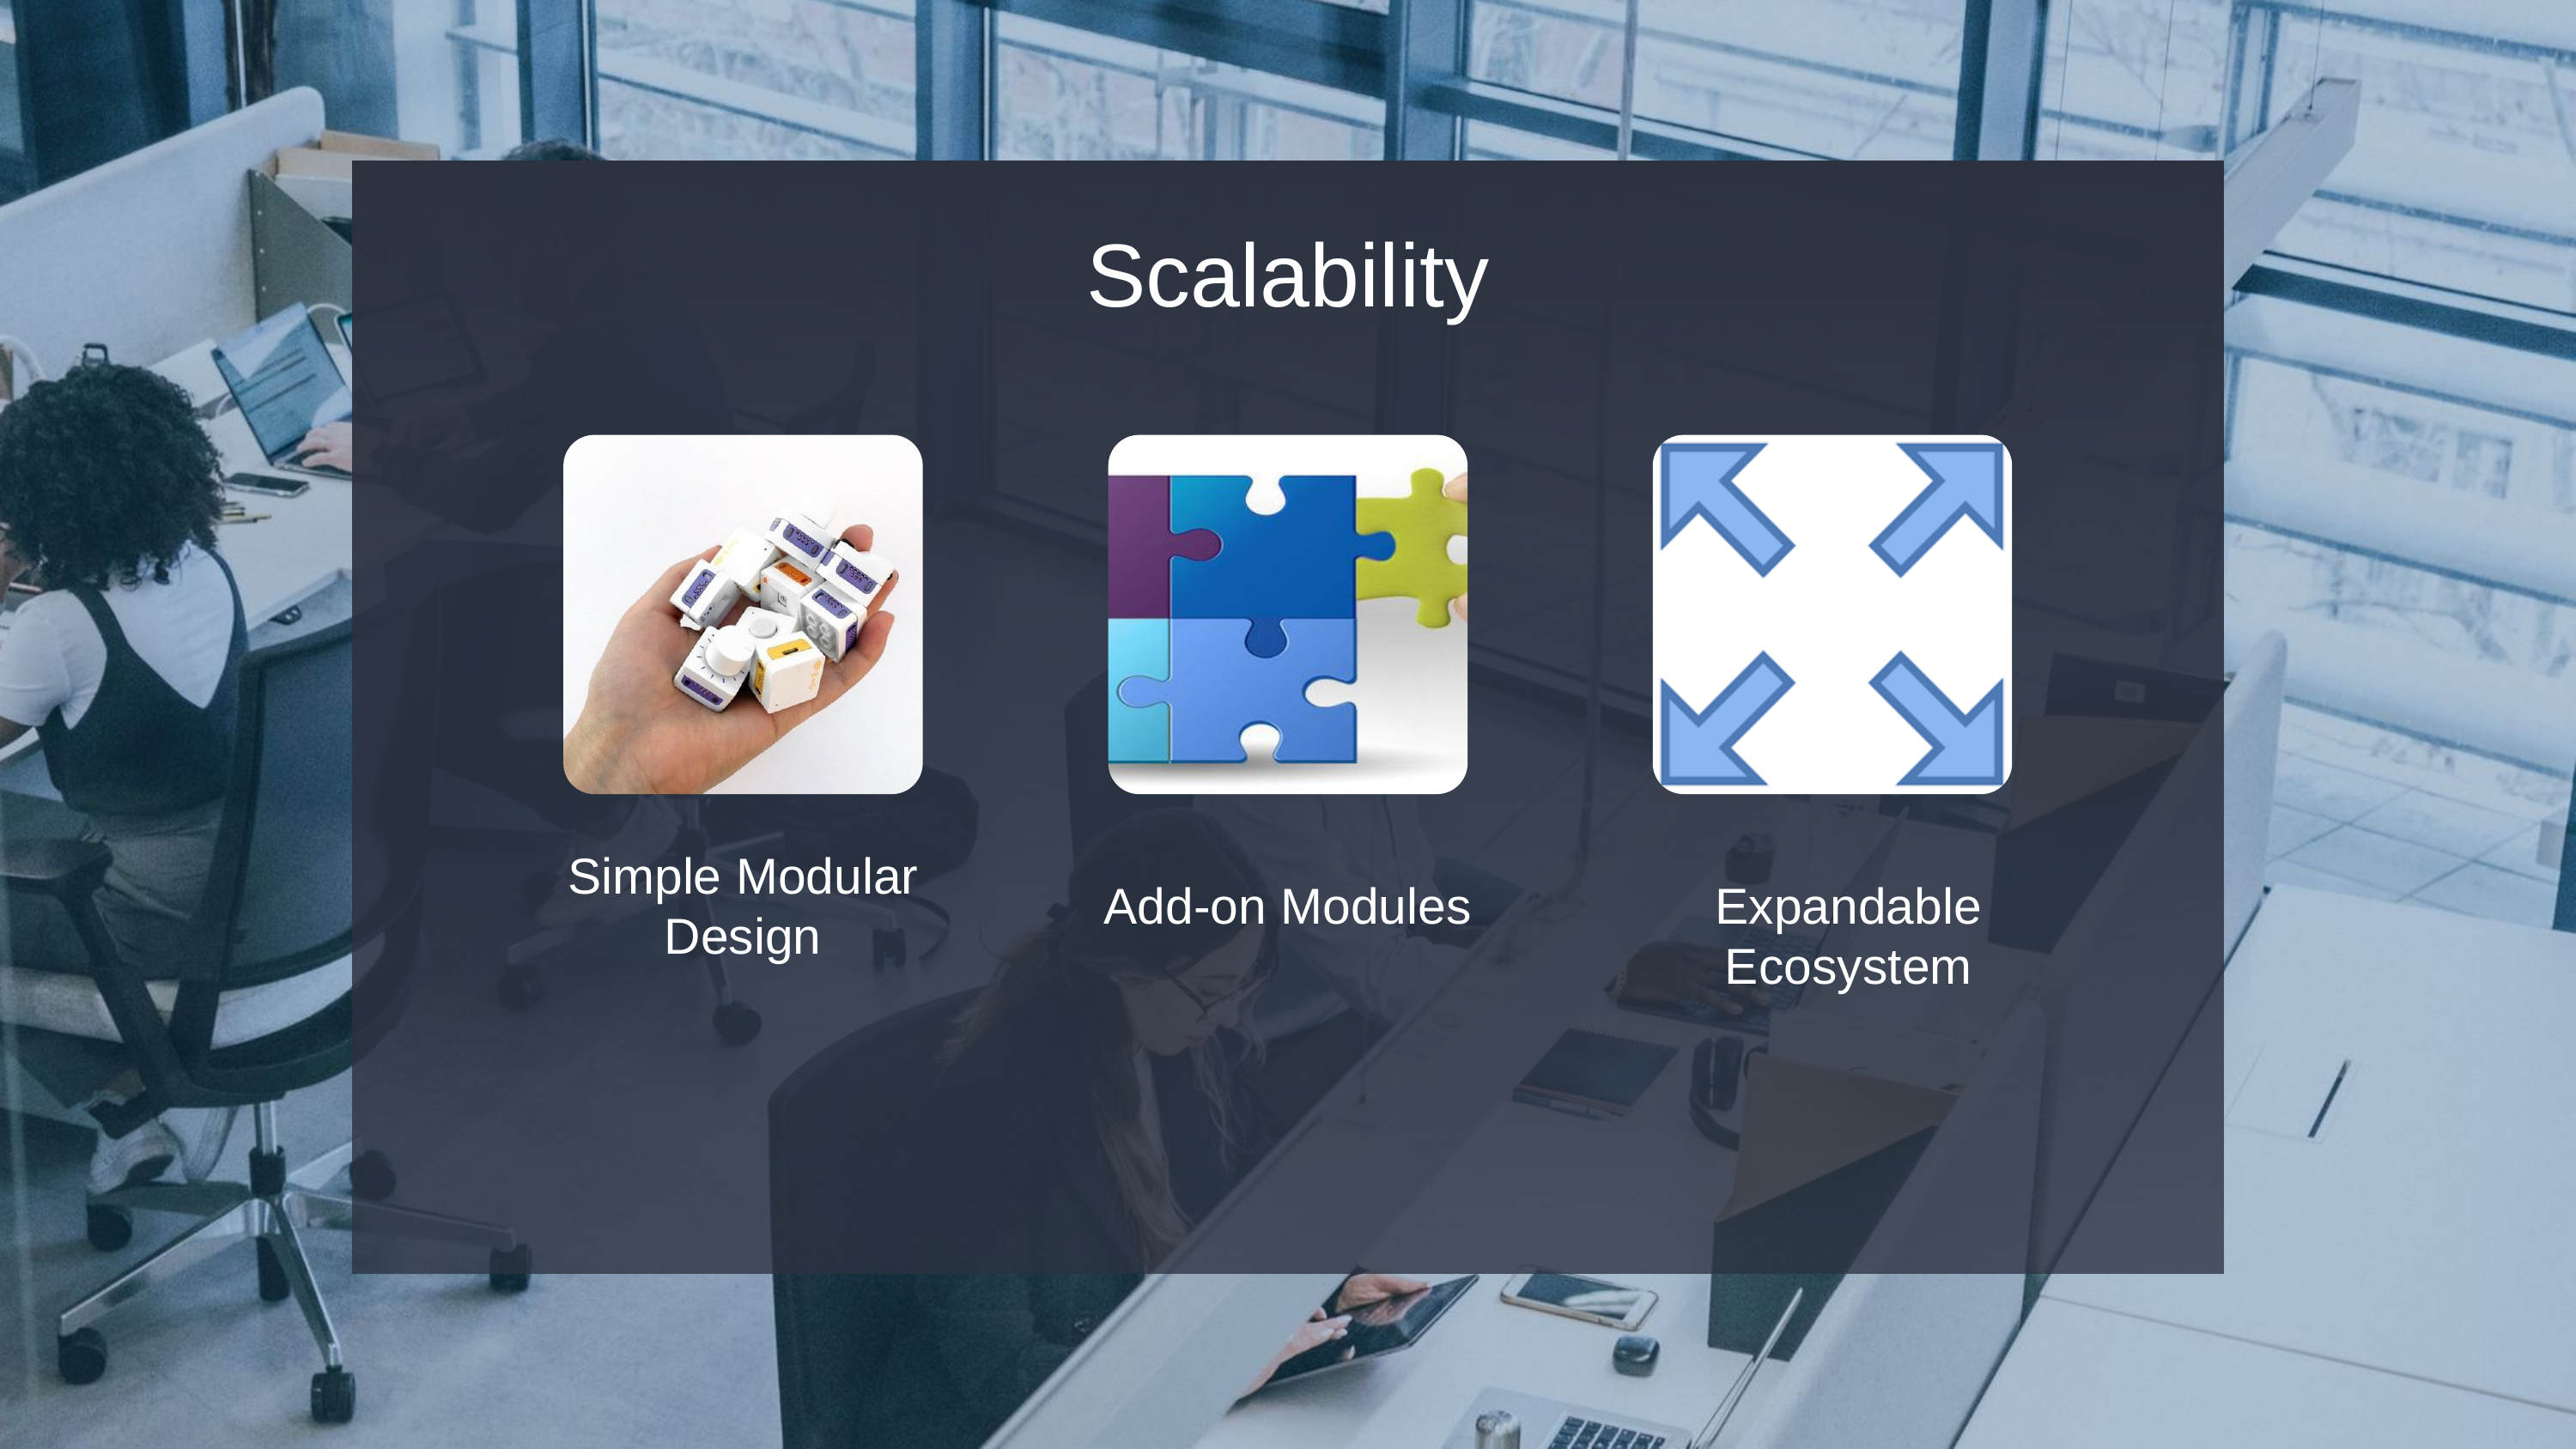

Scalability

Simple Modular Design
Add-on Modules
Expandable Ecosystem